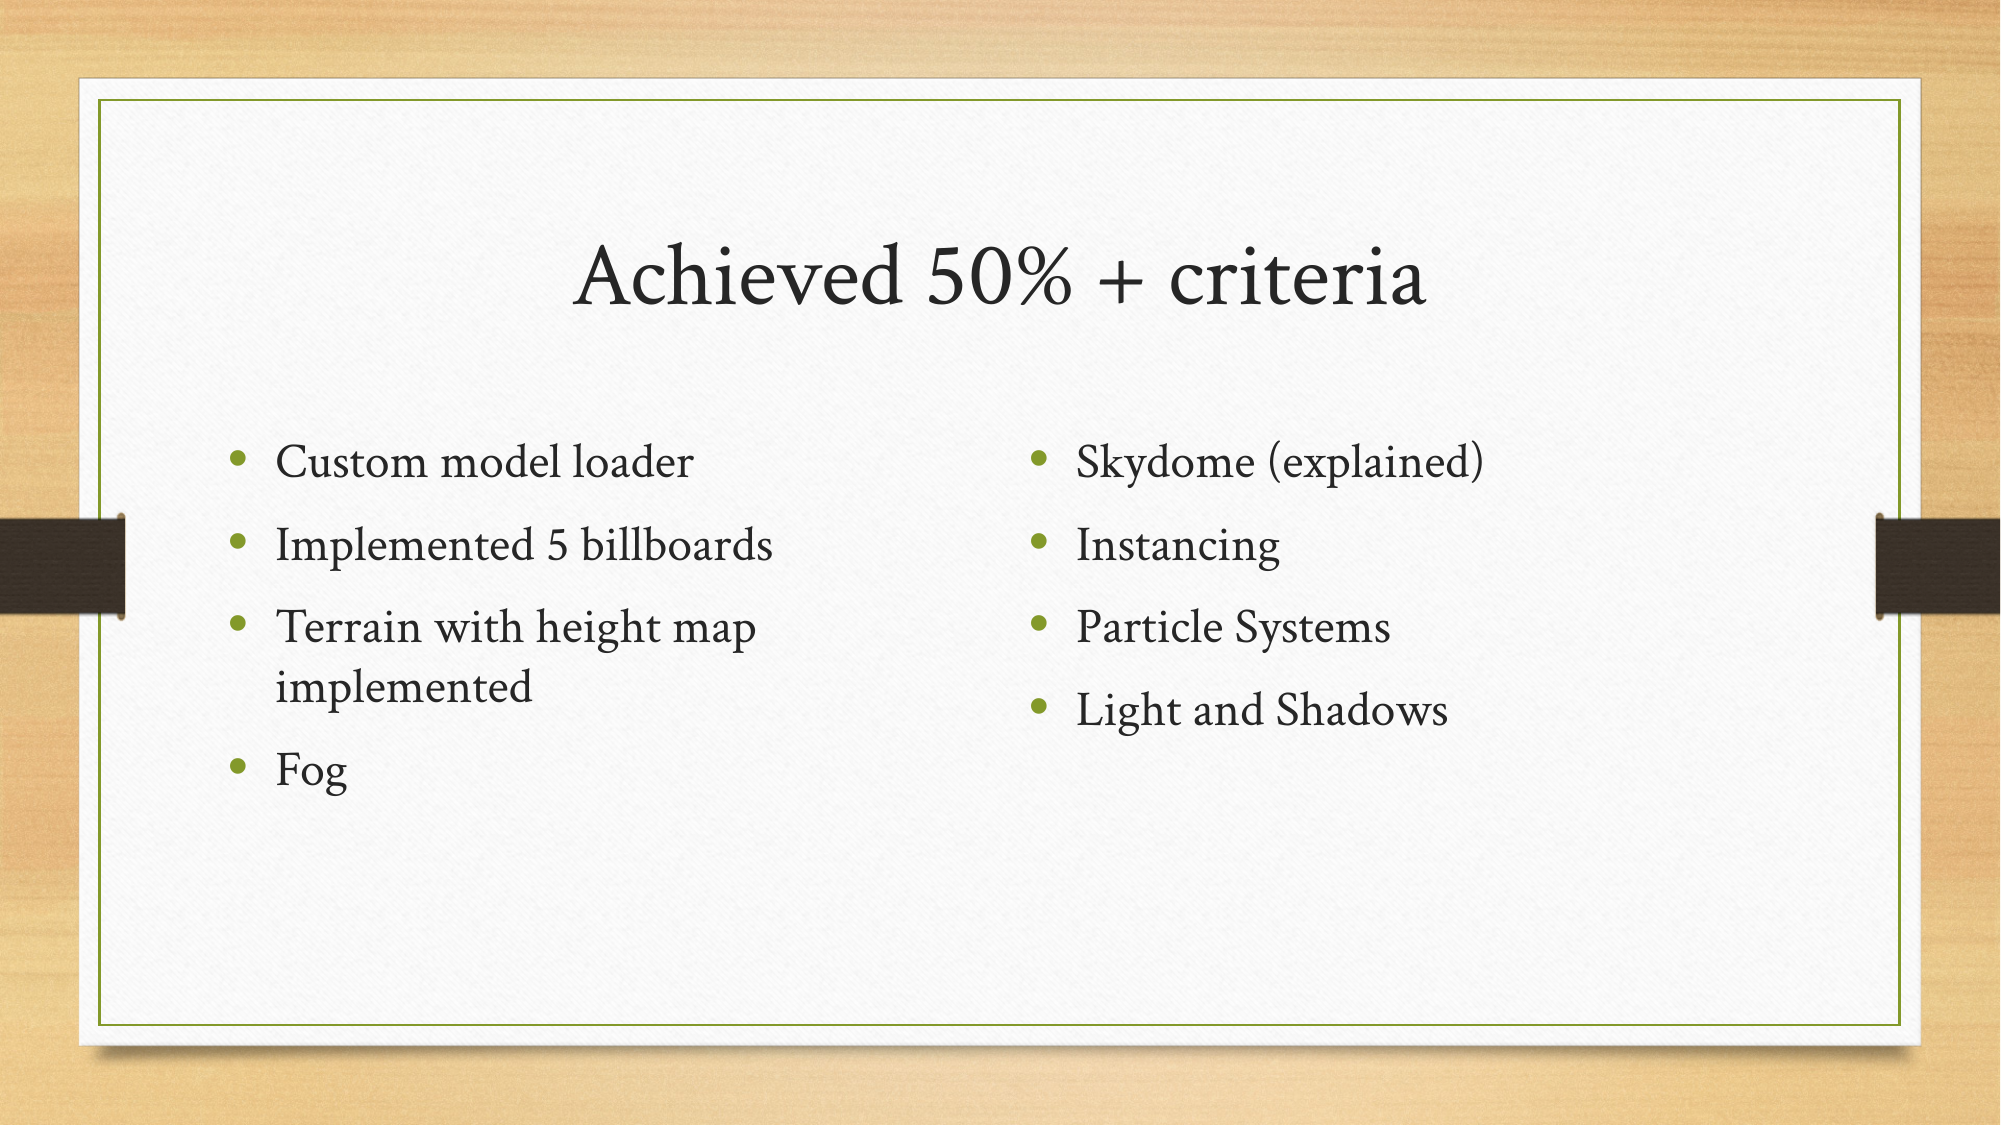

# Achieved 50% + criteria
Custom model loader
Implemented 5 billboards
Terrain with height map implemented
Fog
Skydome (explained)
Instancing
Particle Systems
Light and Shadows